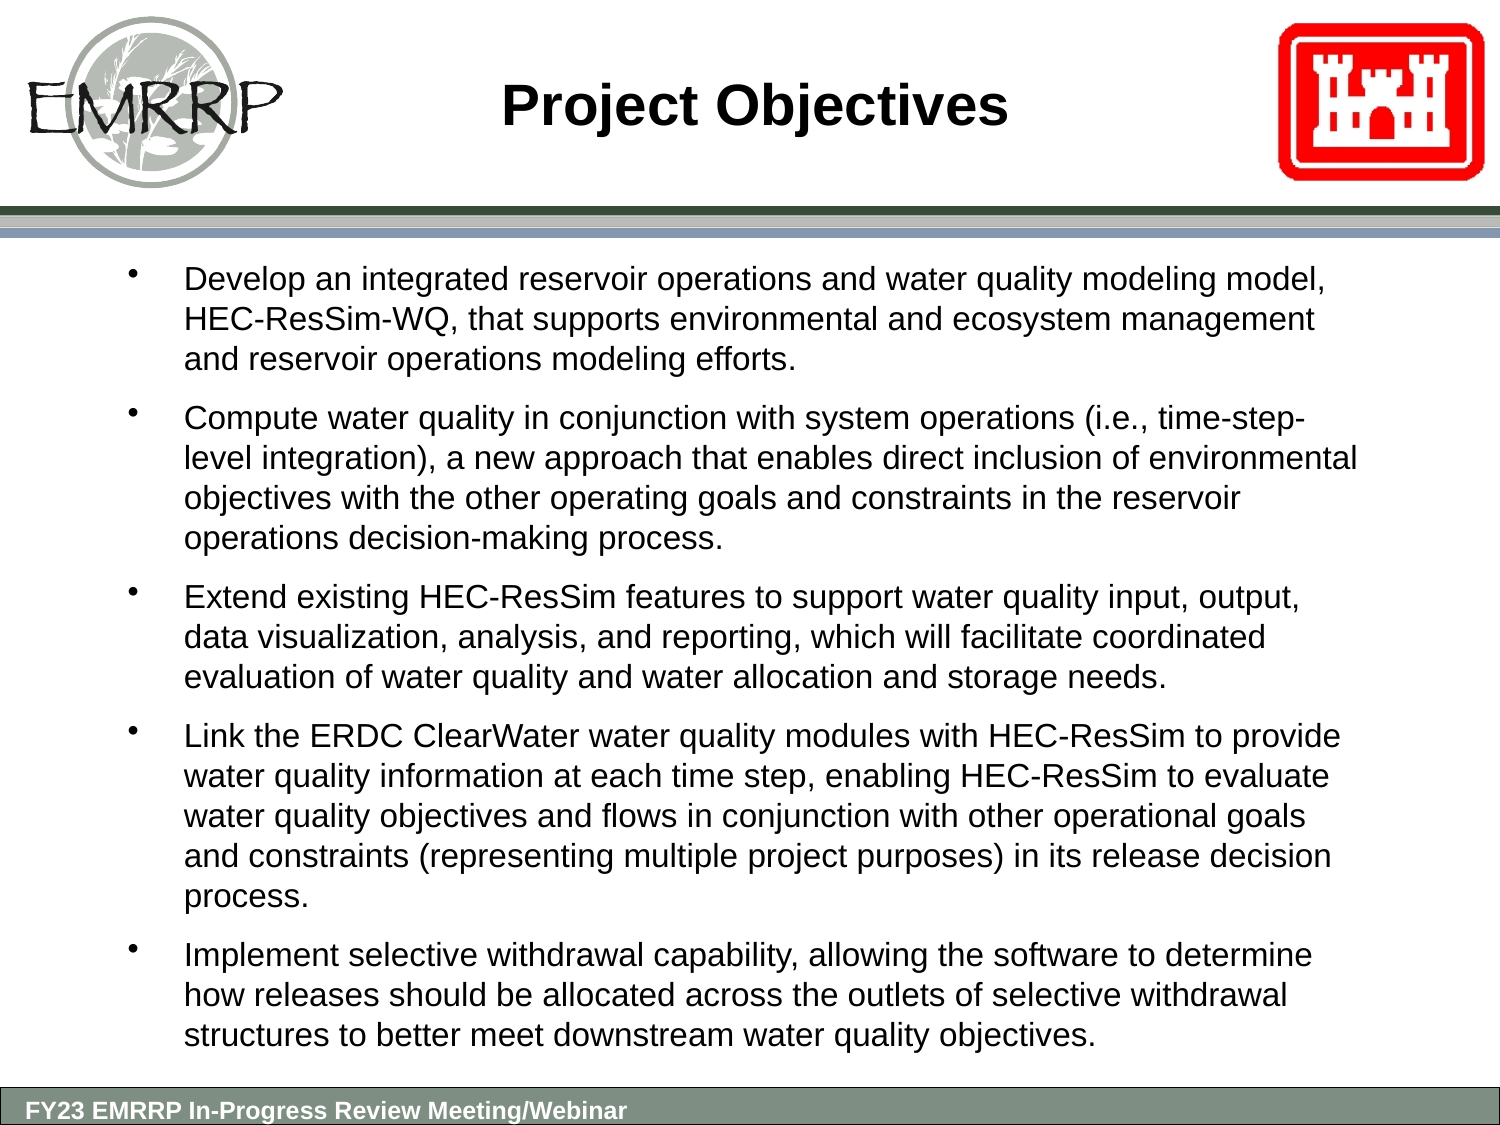

# Project Objectives
Develop an integrated reservoir operations and water quality modeling model, HEC-ResSim-WQ, that supports environmental and ecosystem management and reservoir operations modeling efforts.
Compute water quality in conjunction with system operations (i.e., time-step-level integration), a new approach that enables direct inclusion of environmental objectives with the other operating goals and constraints in the reservoir operations decision-making process.
Extend existing HEC-ResSim features to support water quality input, output, data visualization, analysis, and reporting, which will facilitate coordinated evaluation of water quality and water allocation and storage needs.
Link the ERDC ClearWater water quality modules with HEC-ResSim to provide water quality information at each time step, enabling HEC-ResSim to evaluate water quality objectives and flows in conjunction with other operational goals and constraints (representing multiple project purposes) in its release decision process.
Implement selective withdrawal capability, allowing the software to determine how releases should be allocated across the outlets of selective withdrawal structures to better meet downstream water quality objectives.